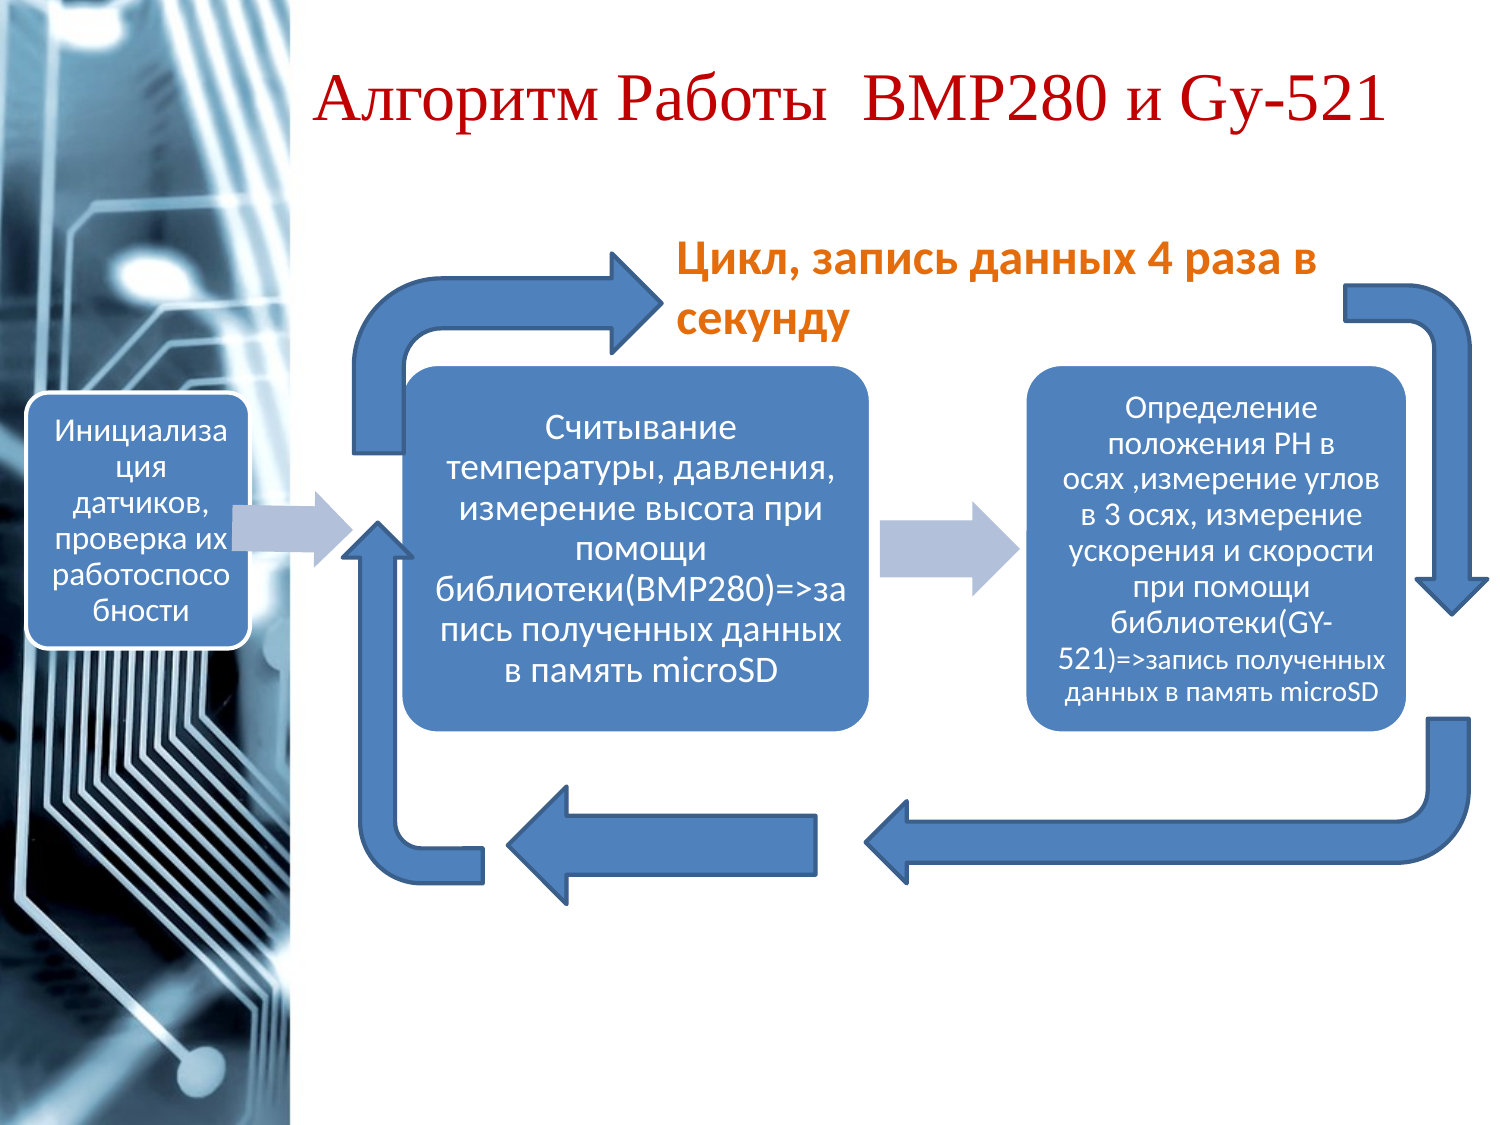

# Алгоритм Работы  BMP280 и Gy-521
Цикл, запись данных 4 раза в секунду

Инициализация датчиков, проверка их работоспособности

Считывание температуры, давления, измерение высота при помощи библиотеки(BMP280)=>запись полученных данных в память microSD

Определение положения РН в осях ,измерение углов в 3 осях, измерение ускорения и скорости при помощи библиотеки(GY-521)=>запись полученных данных в память microSD